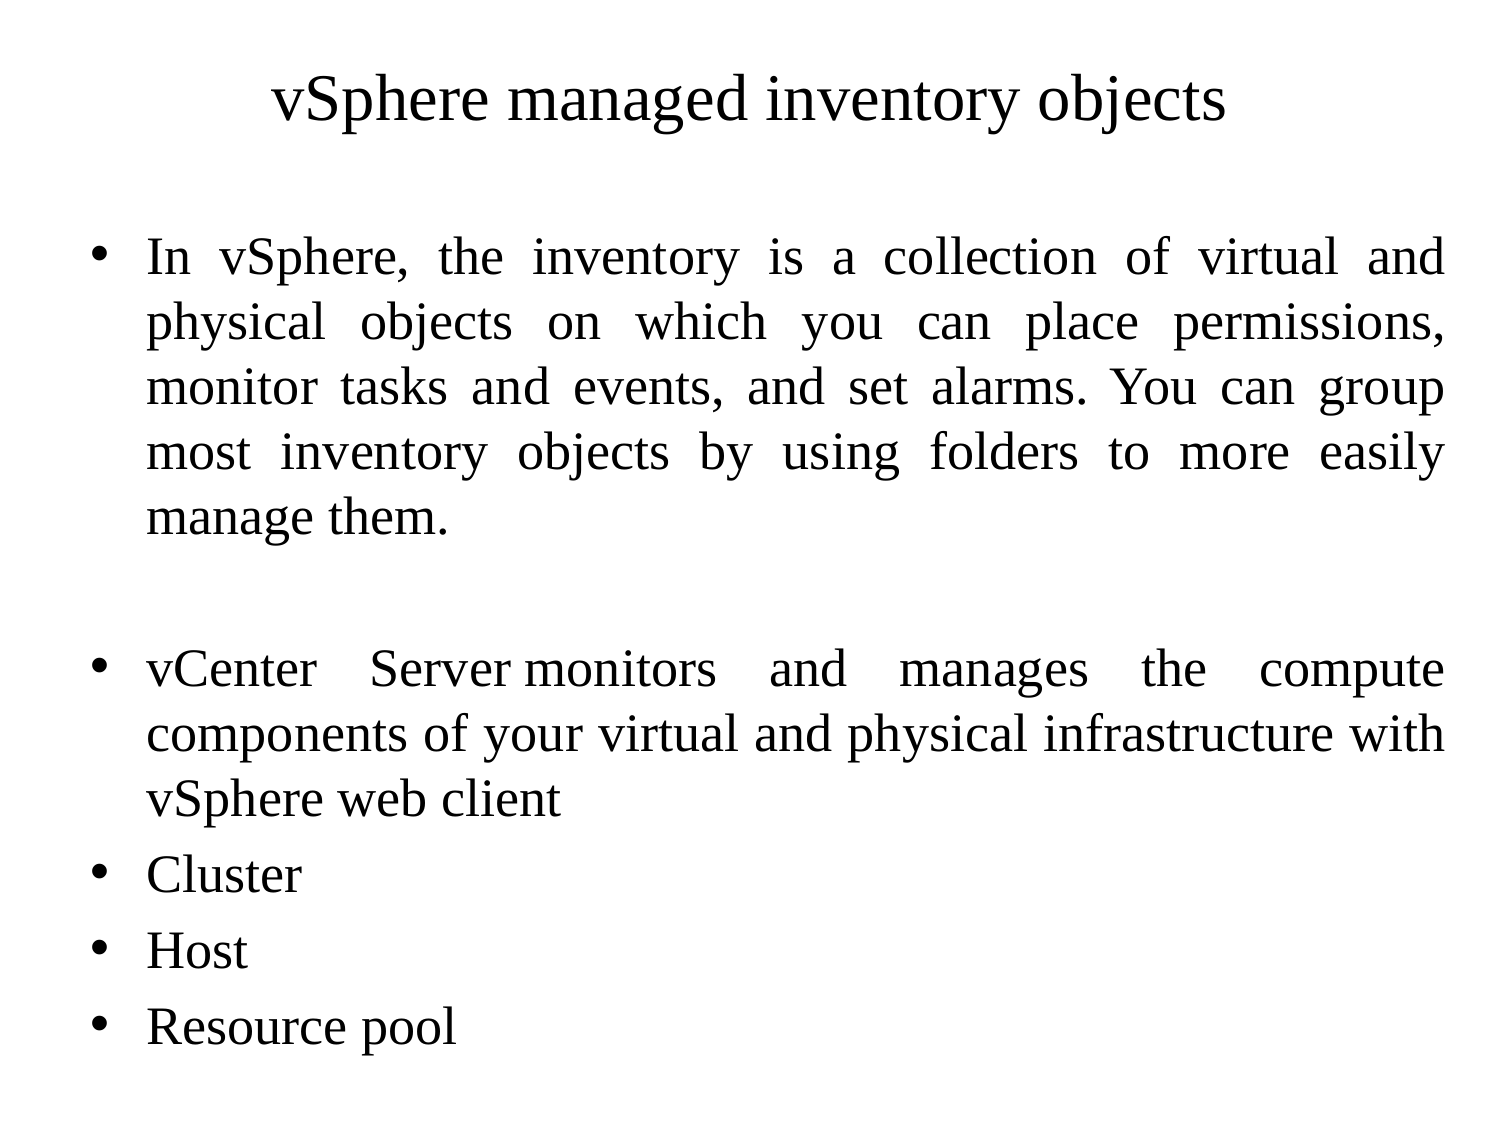

# vSphere managed inventory objects
In vSphere, the inventory is a collection of virtual and physical objects on which you can place permissions, monitor tasks and events, and set alarms. You can group most inventory objects by using folders to more easily manage them.

vCenter Server monitors and manages the compute components of your virtual and physical infrastructure with vSphere web client
Cluster
Host
Resource pool